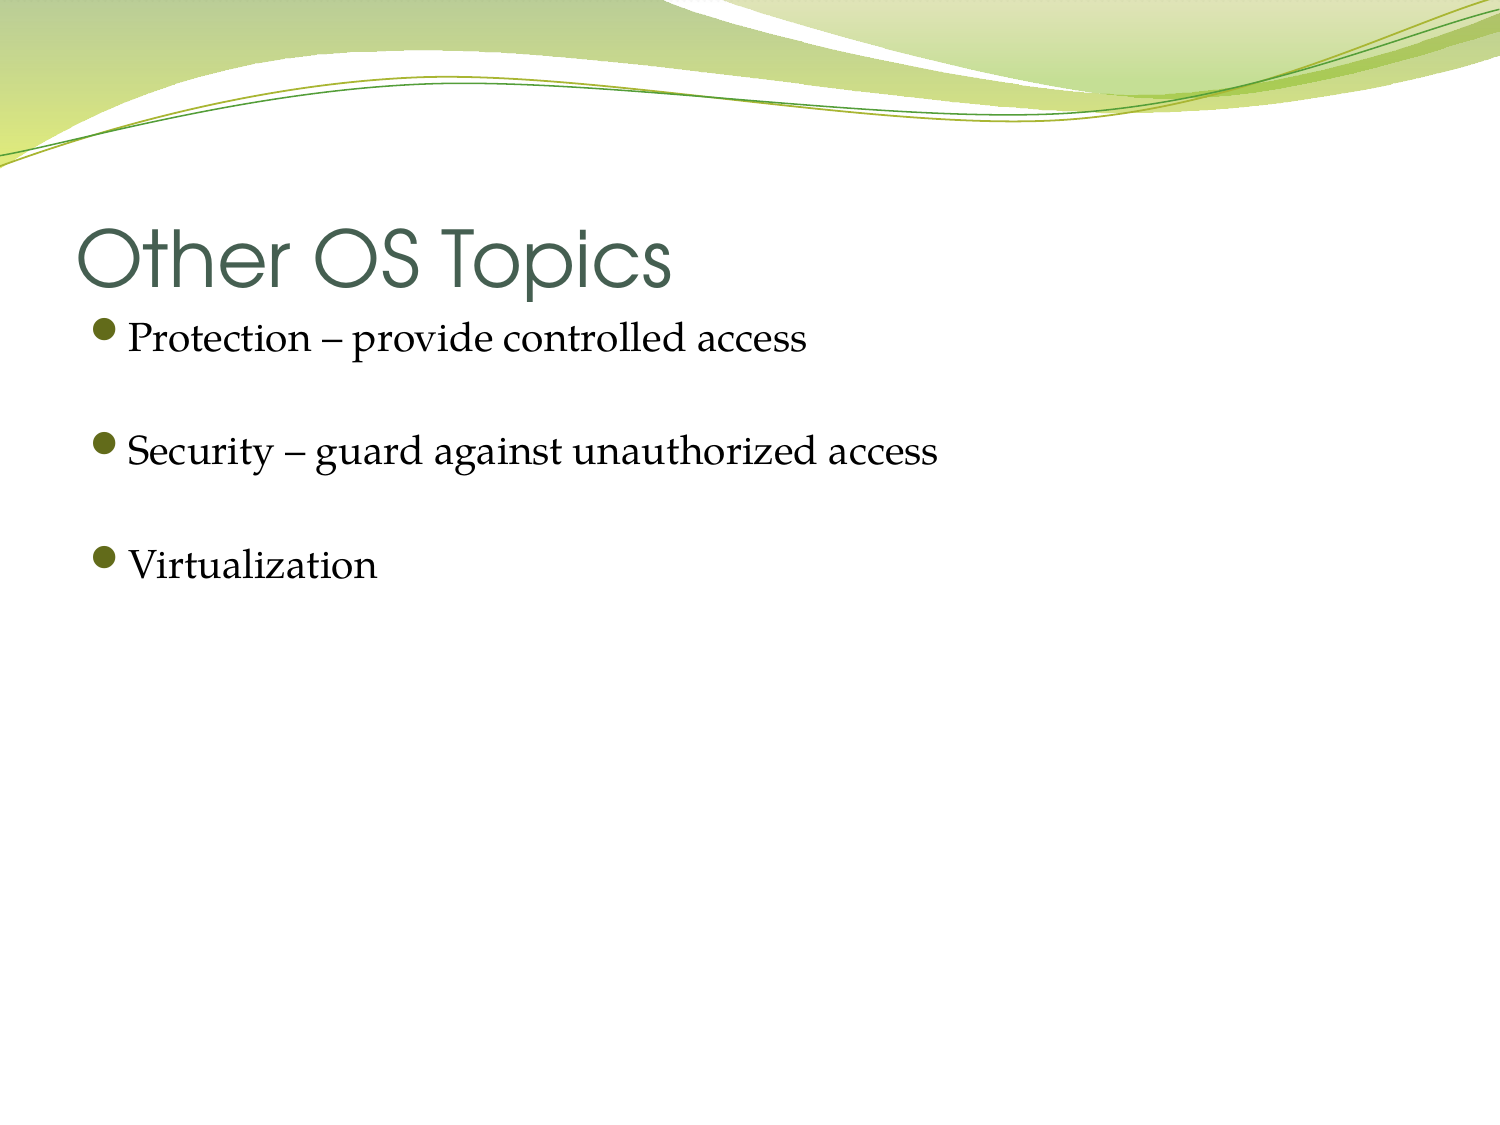

# Other OS Topics
Protection – provide controlled access

Security – guard against unauthorized access

Virtualization